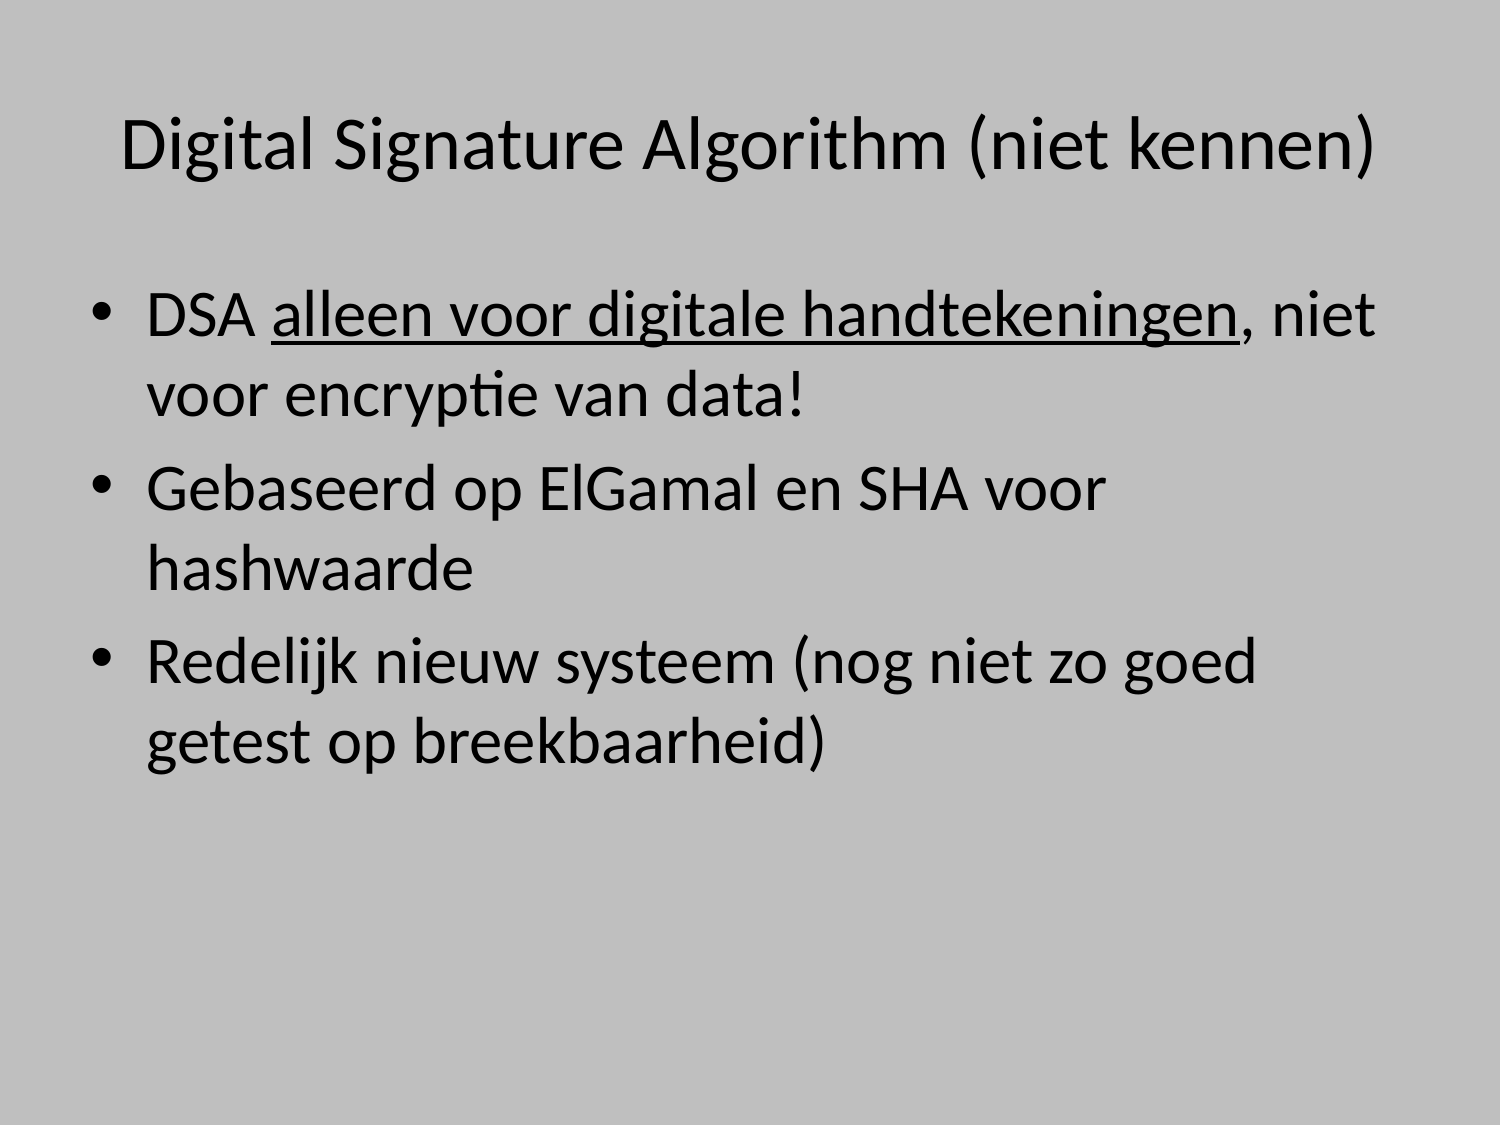

# Digital Signature Algorithm (niet kennen)
DSA alleen voor digitale handtekeningen, niet voor encryptie van data!
Gebaseerd op ElGamal en SHA voor hashwaarde
Redelijk nieuw systeem (nog niet zo goed getest op breekbaarheid)